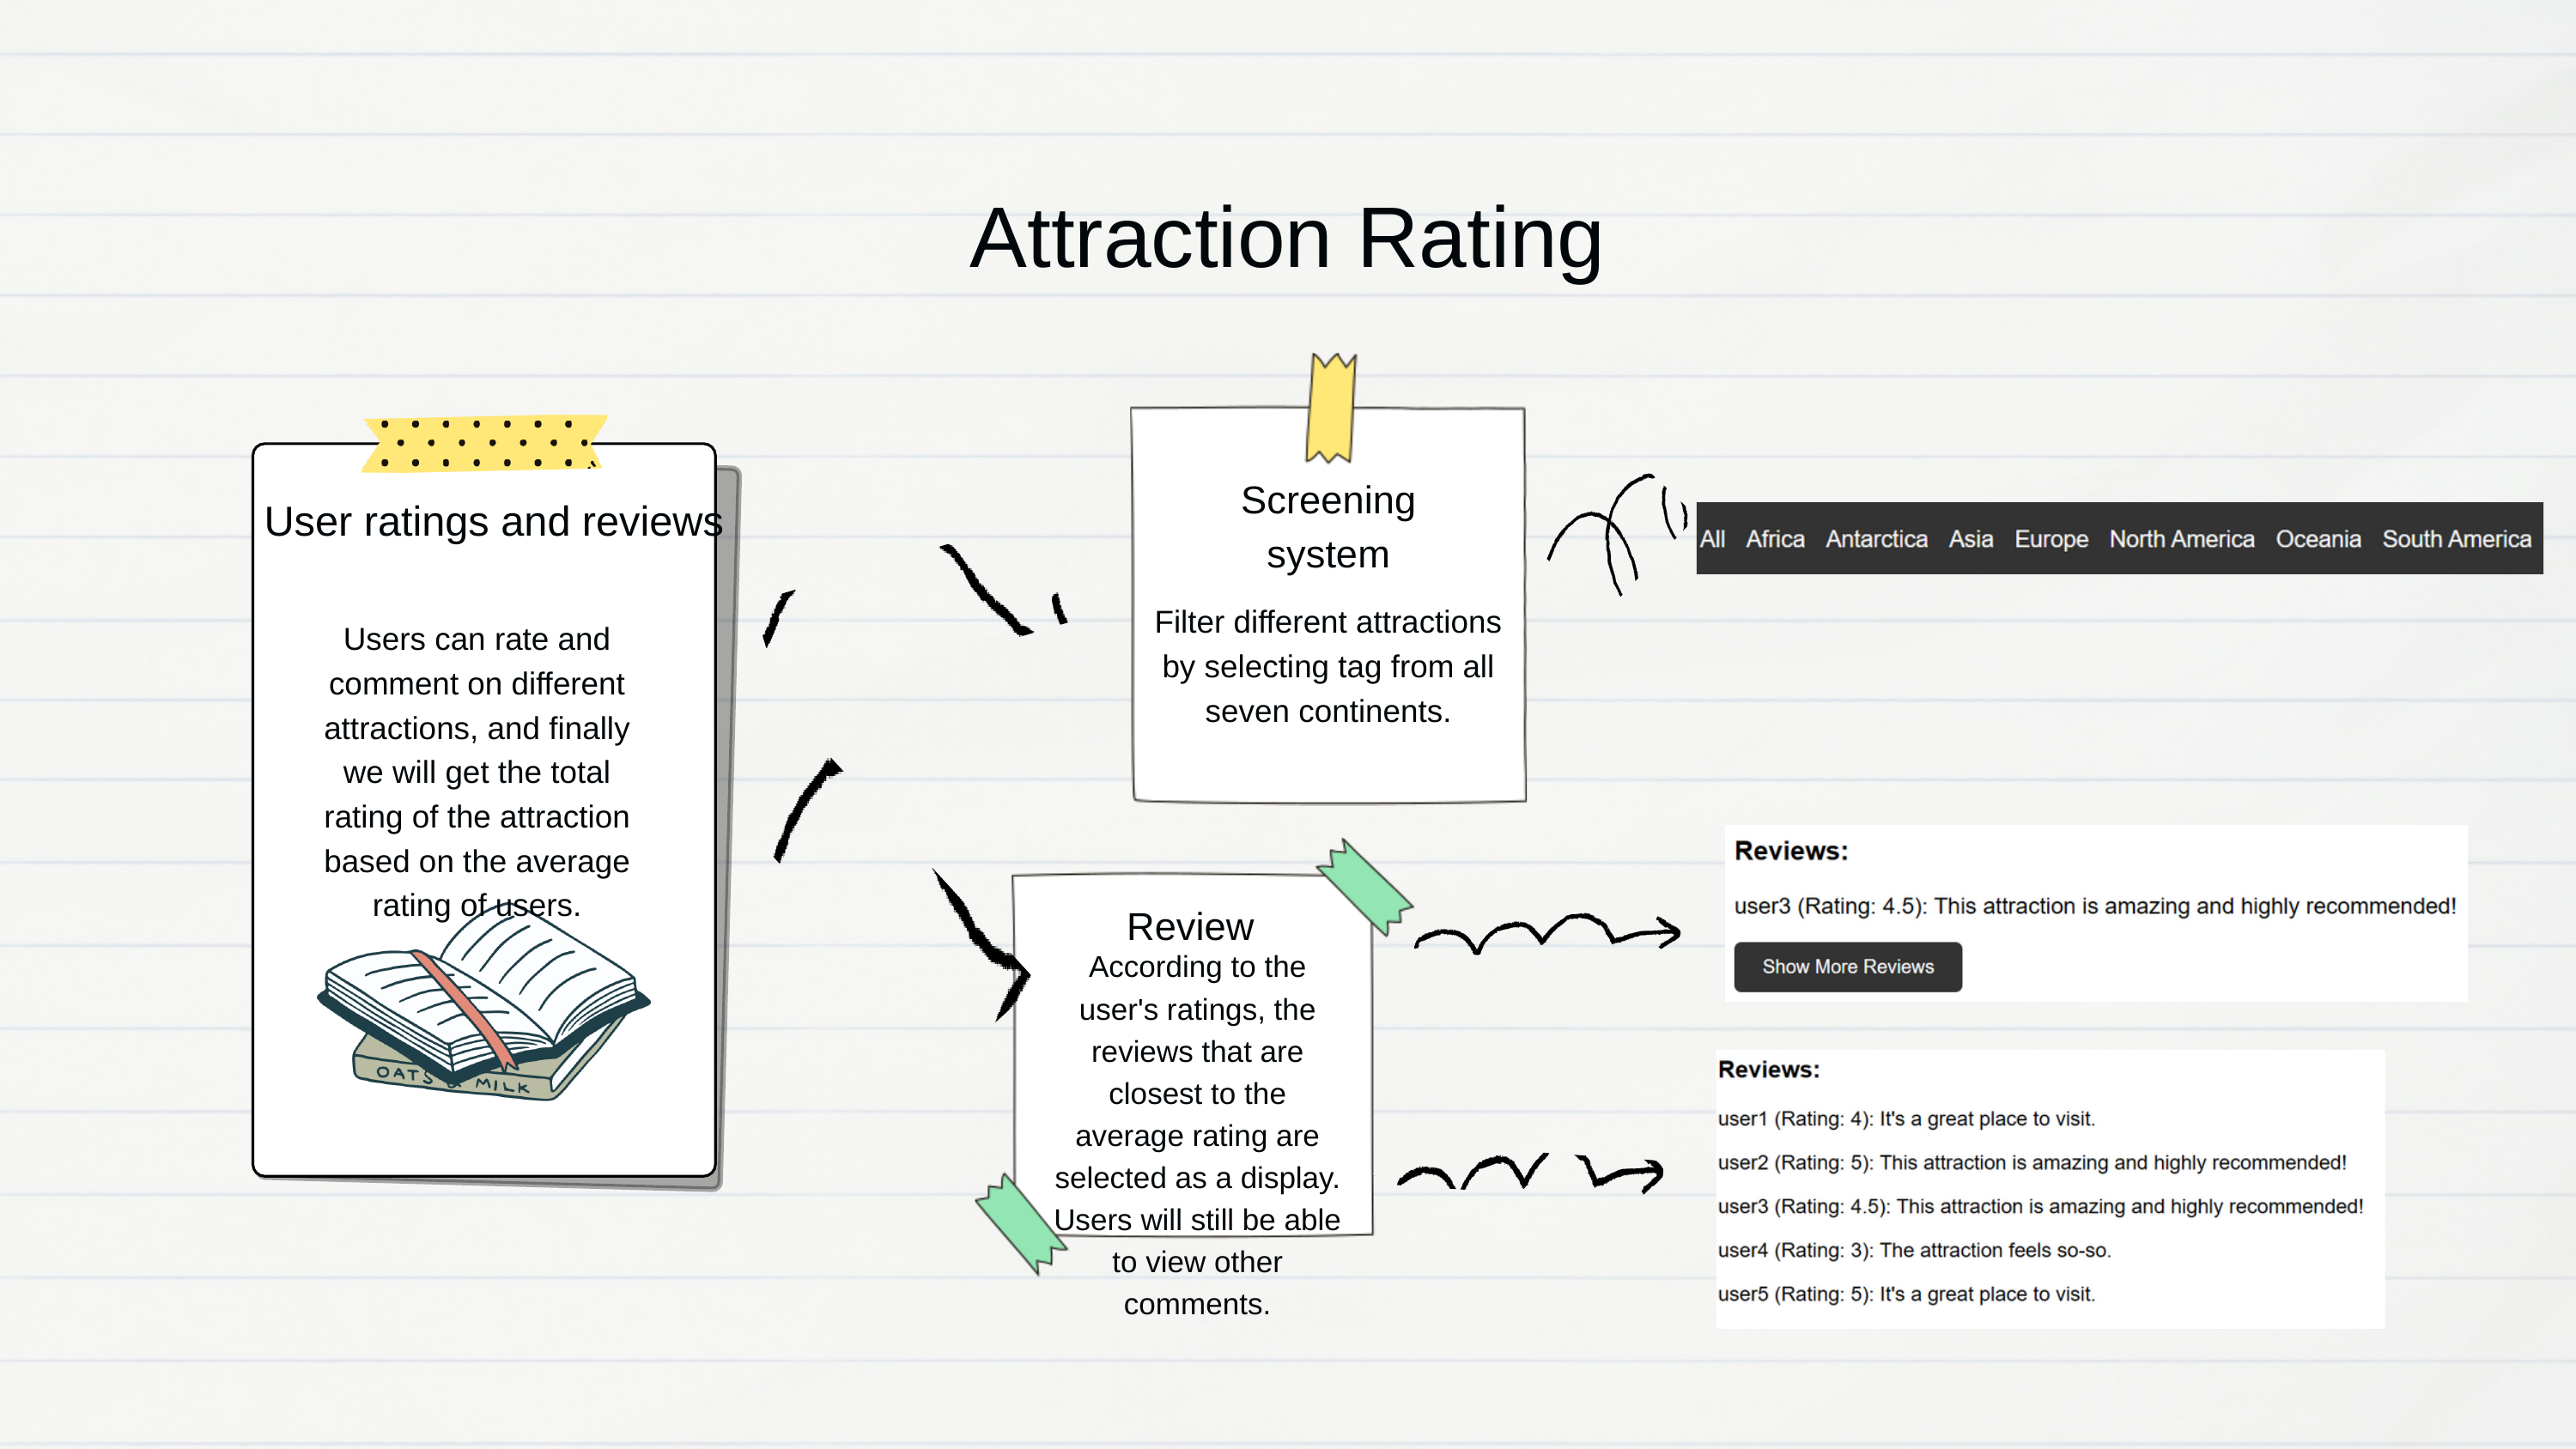

Attraction Rating

Screening system

User ratings and reviews

Filter different attractions by selecting tag from all seven continents.
Users can rate and comment on different attractions, and finally we will get the total rating of the attraction based on the average rating of users.

Review

According to the user's ratings, the reviews that are closest to the average rating are selected as a display. Users will still be able to view other comments.